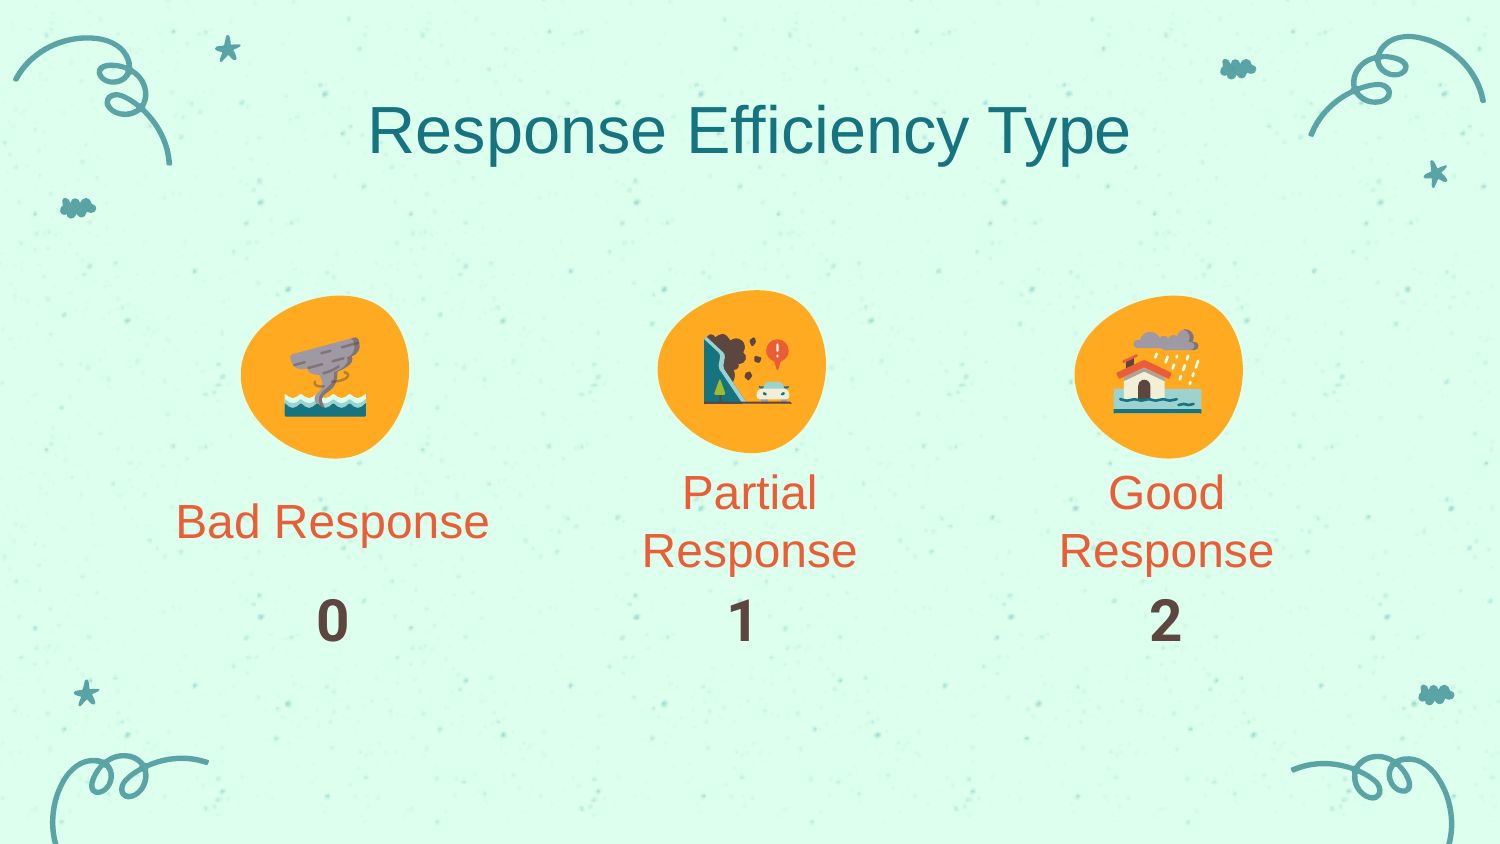

Response Efficiency Type

# Bad Response
Partial Response
Good Response
0
1
2